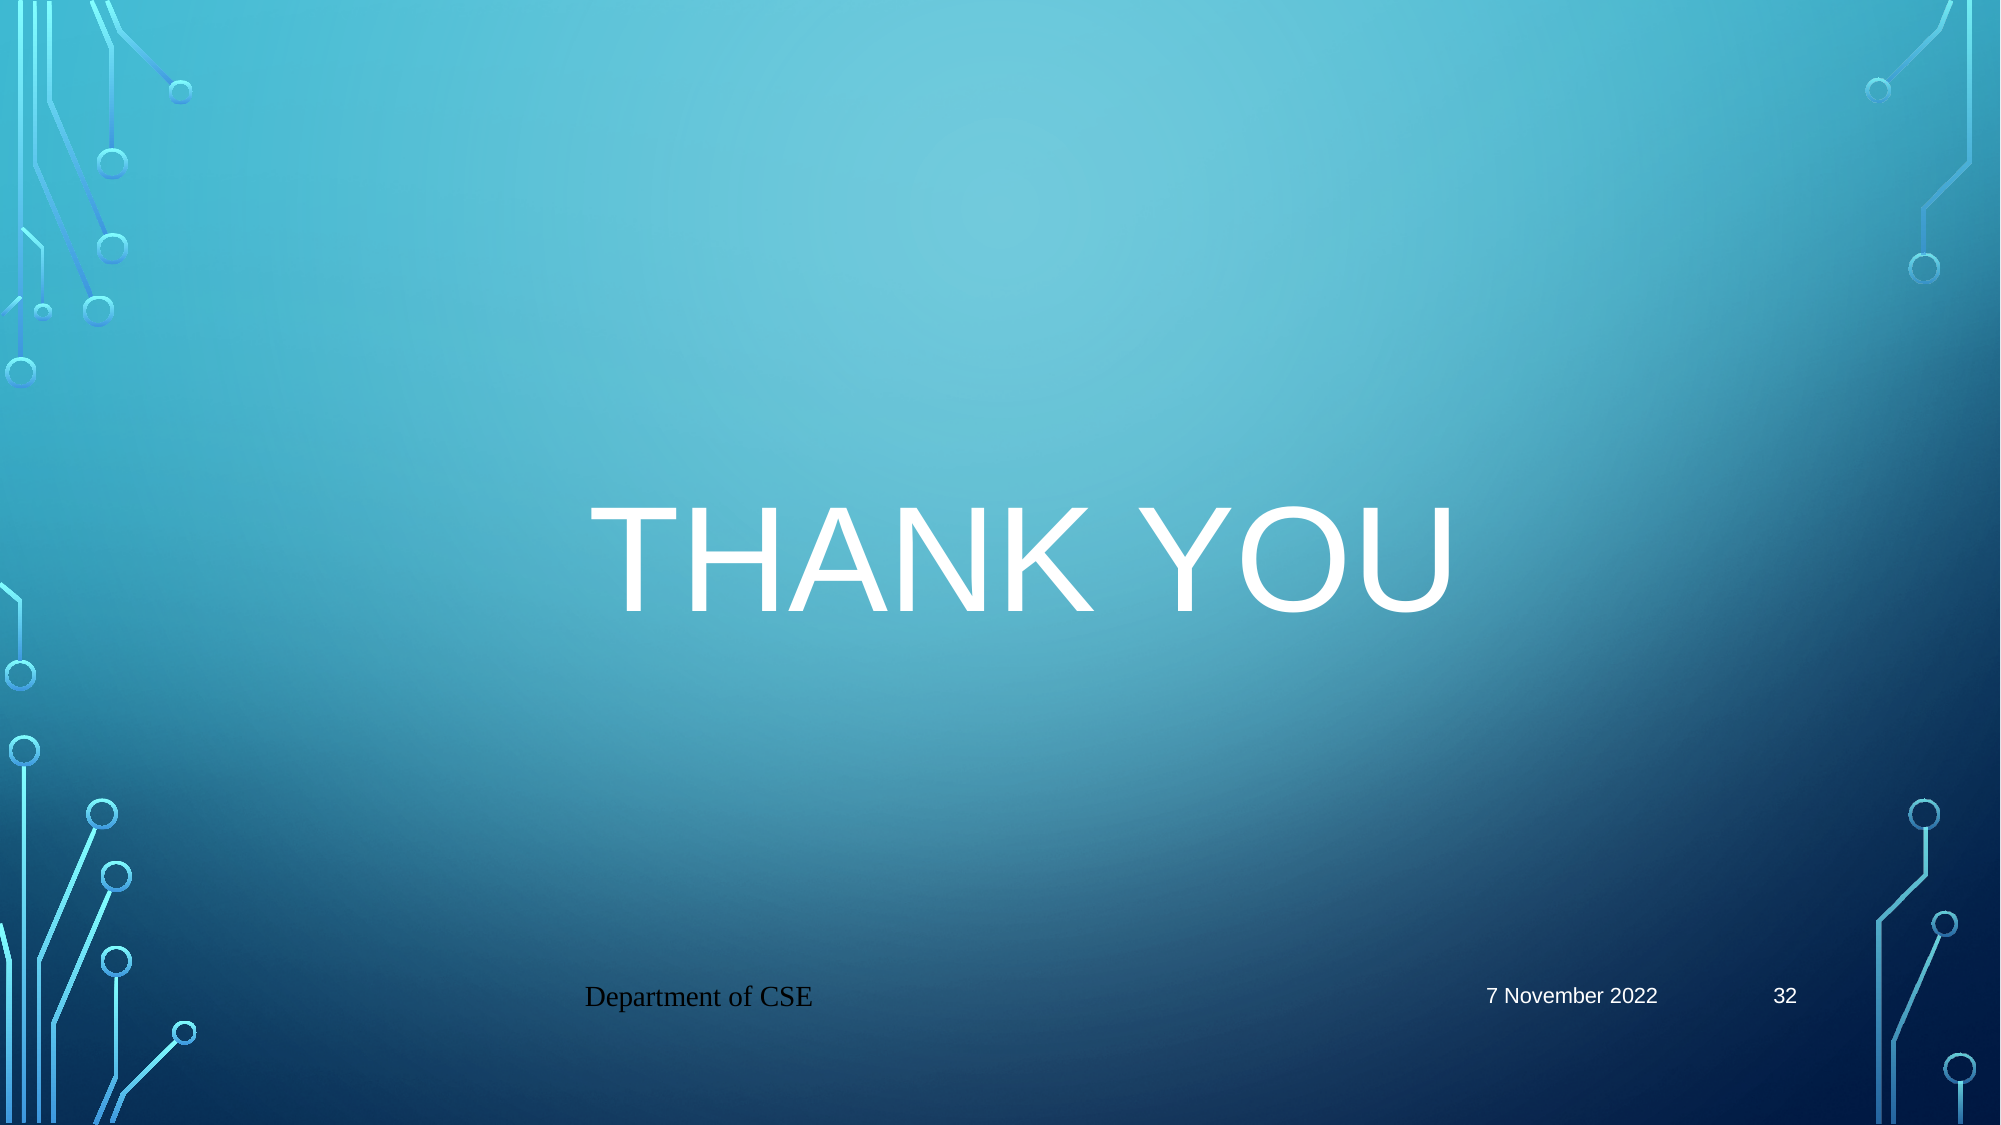

# THANK YOU
32
Department of CSE
7 November 2022